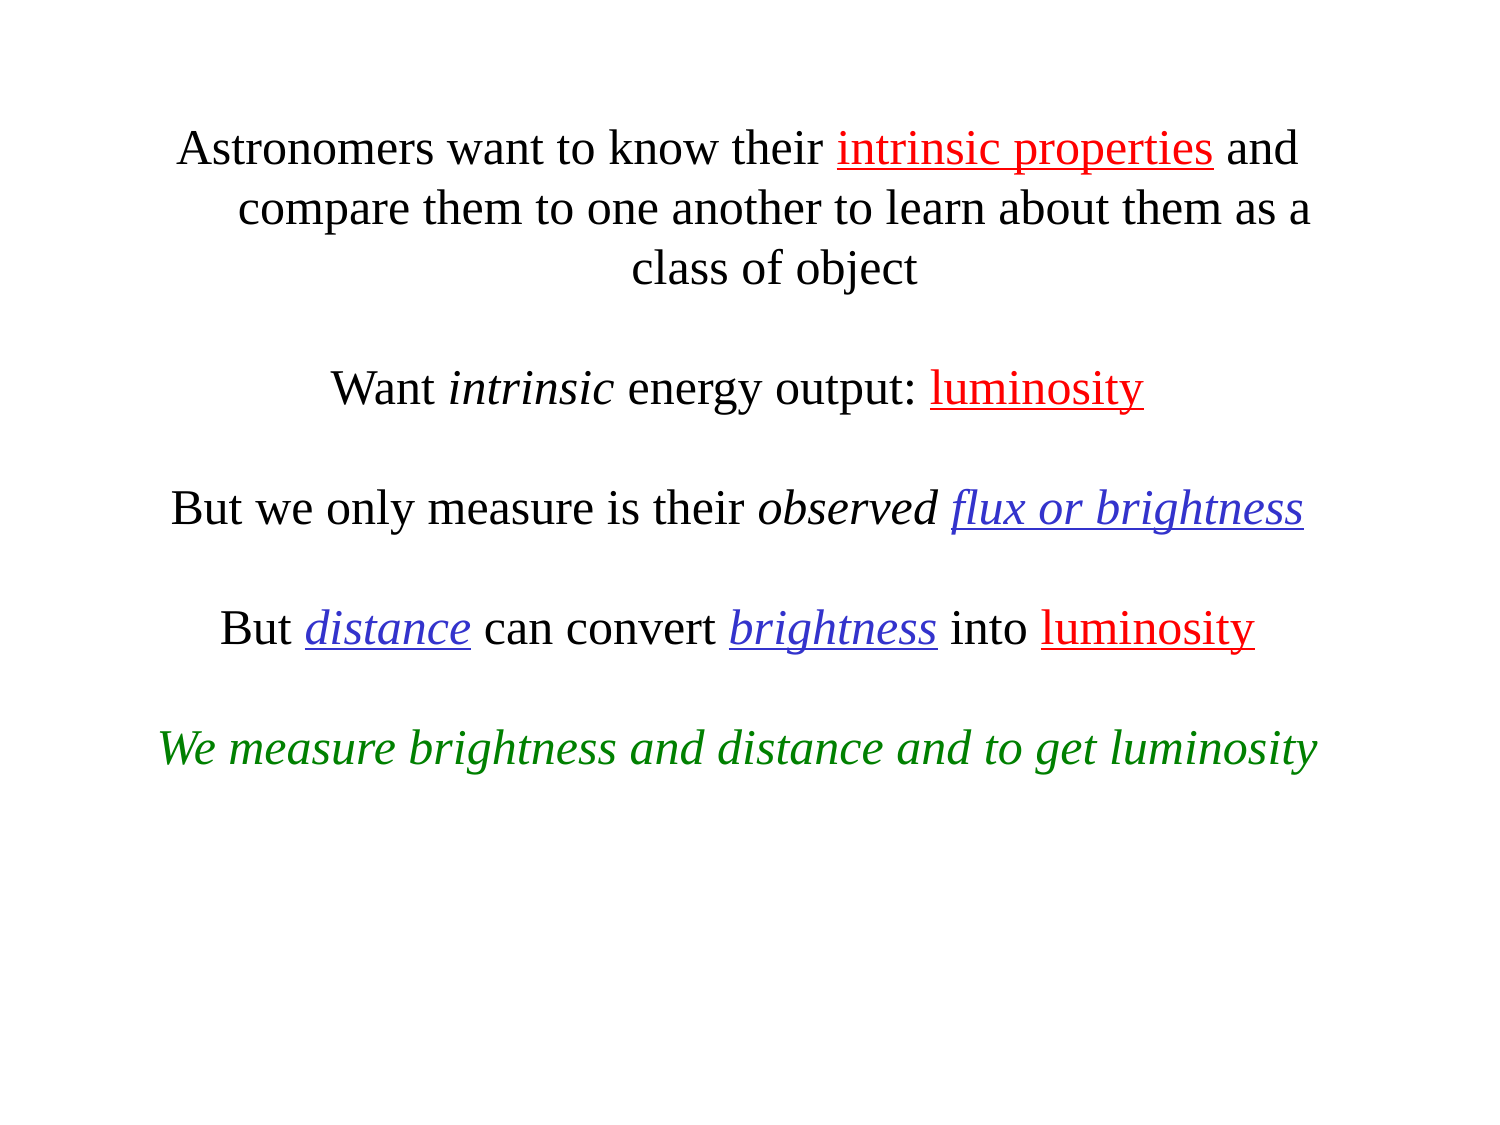

Astronomers want to know their intrinsic properties and compare them to one another to learn about them as a class of object

Want intrinsic energy output: luminosity

But we only measure is their observed flux or brightness

But distance can convert brightness into luminosity

We measure brightness and distance and to get luminosity